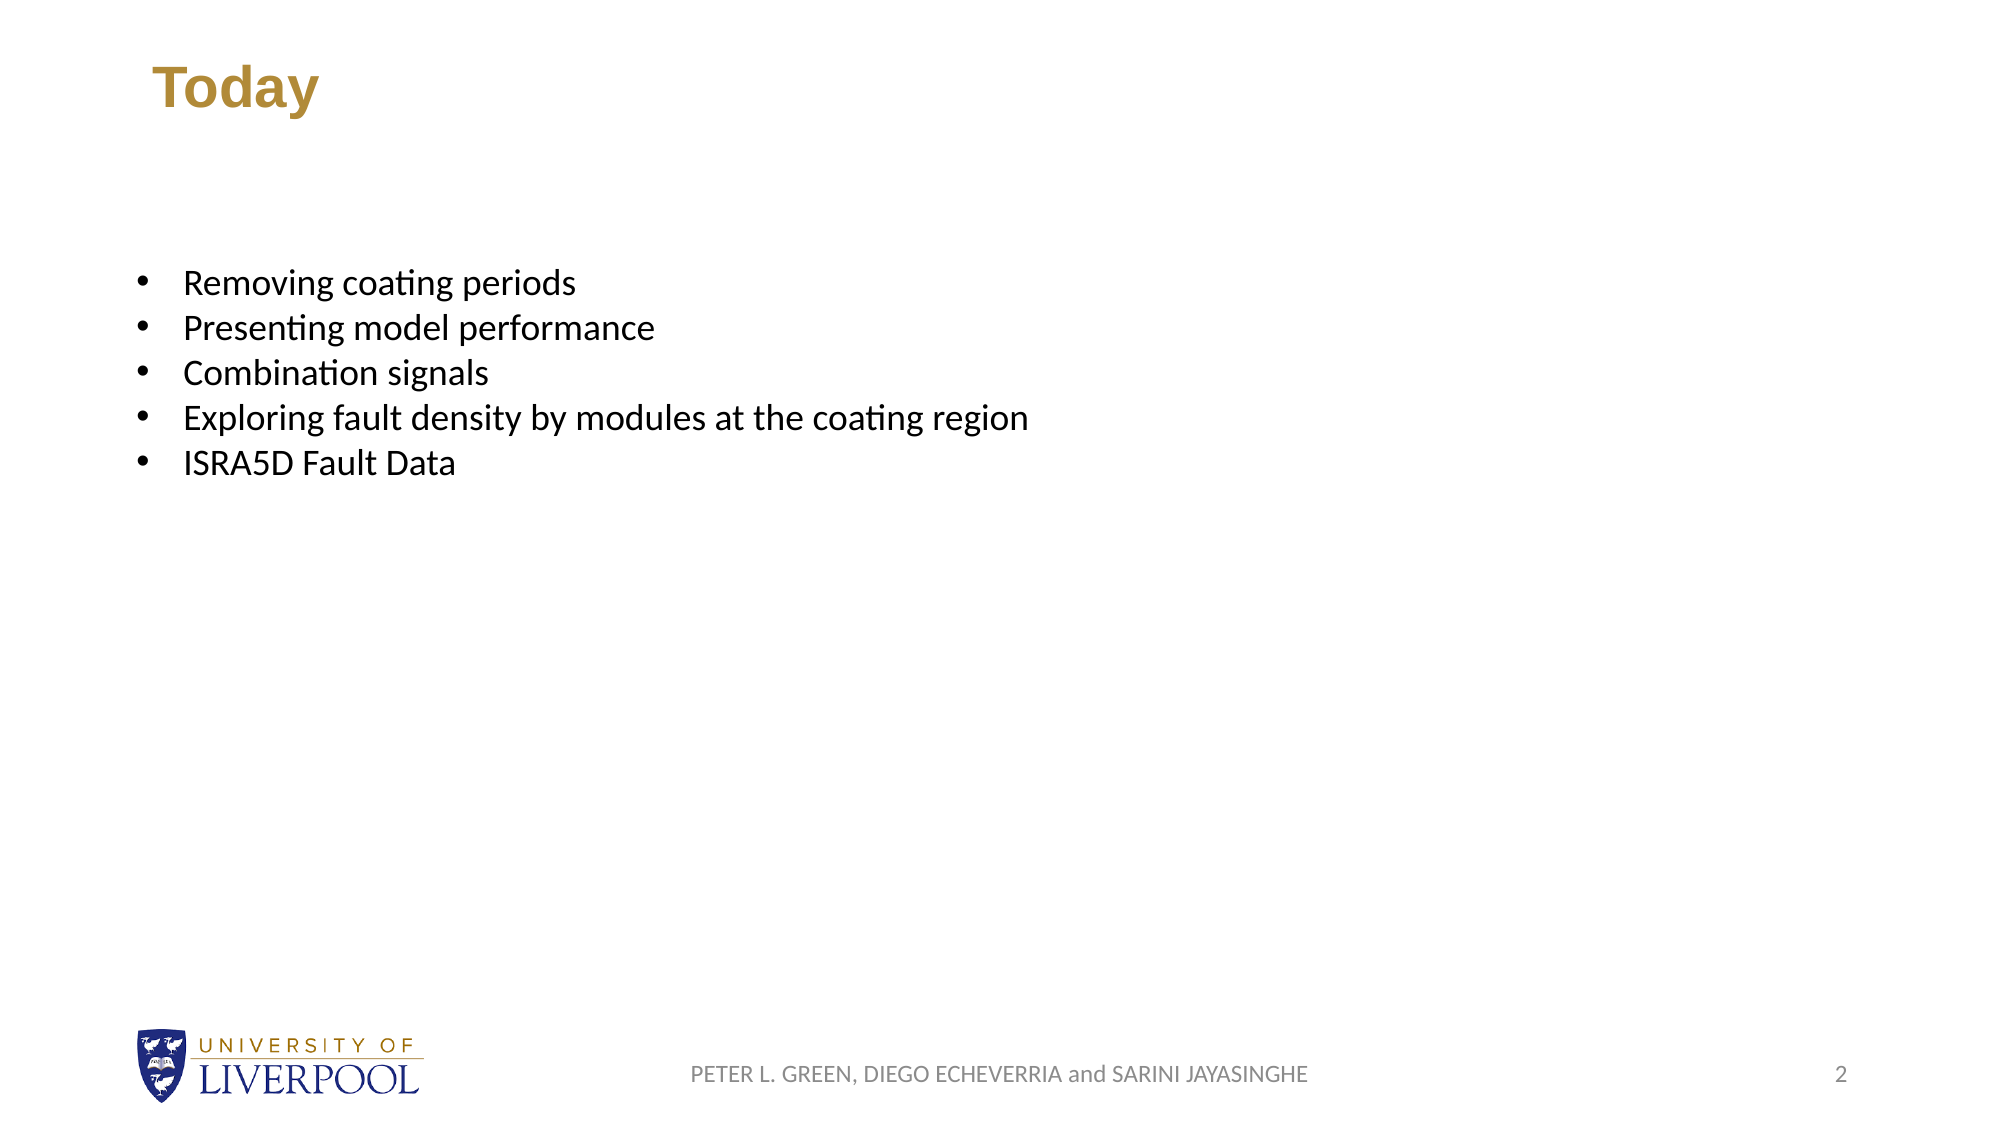

# Today

Removing coating periods
Presenting model performance
Combination signals
Exploring fault density by modules at the coating region
ISRA5D Fault Data

PETER L. GREEN, DIEGO ECHEVERRIA and SARINI JAYASINGHE
2